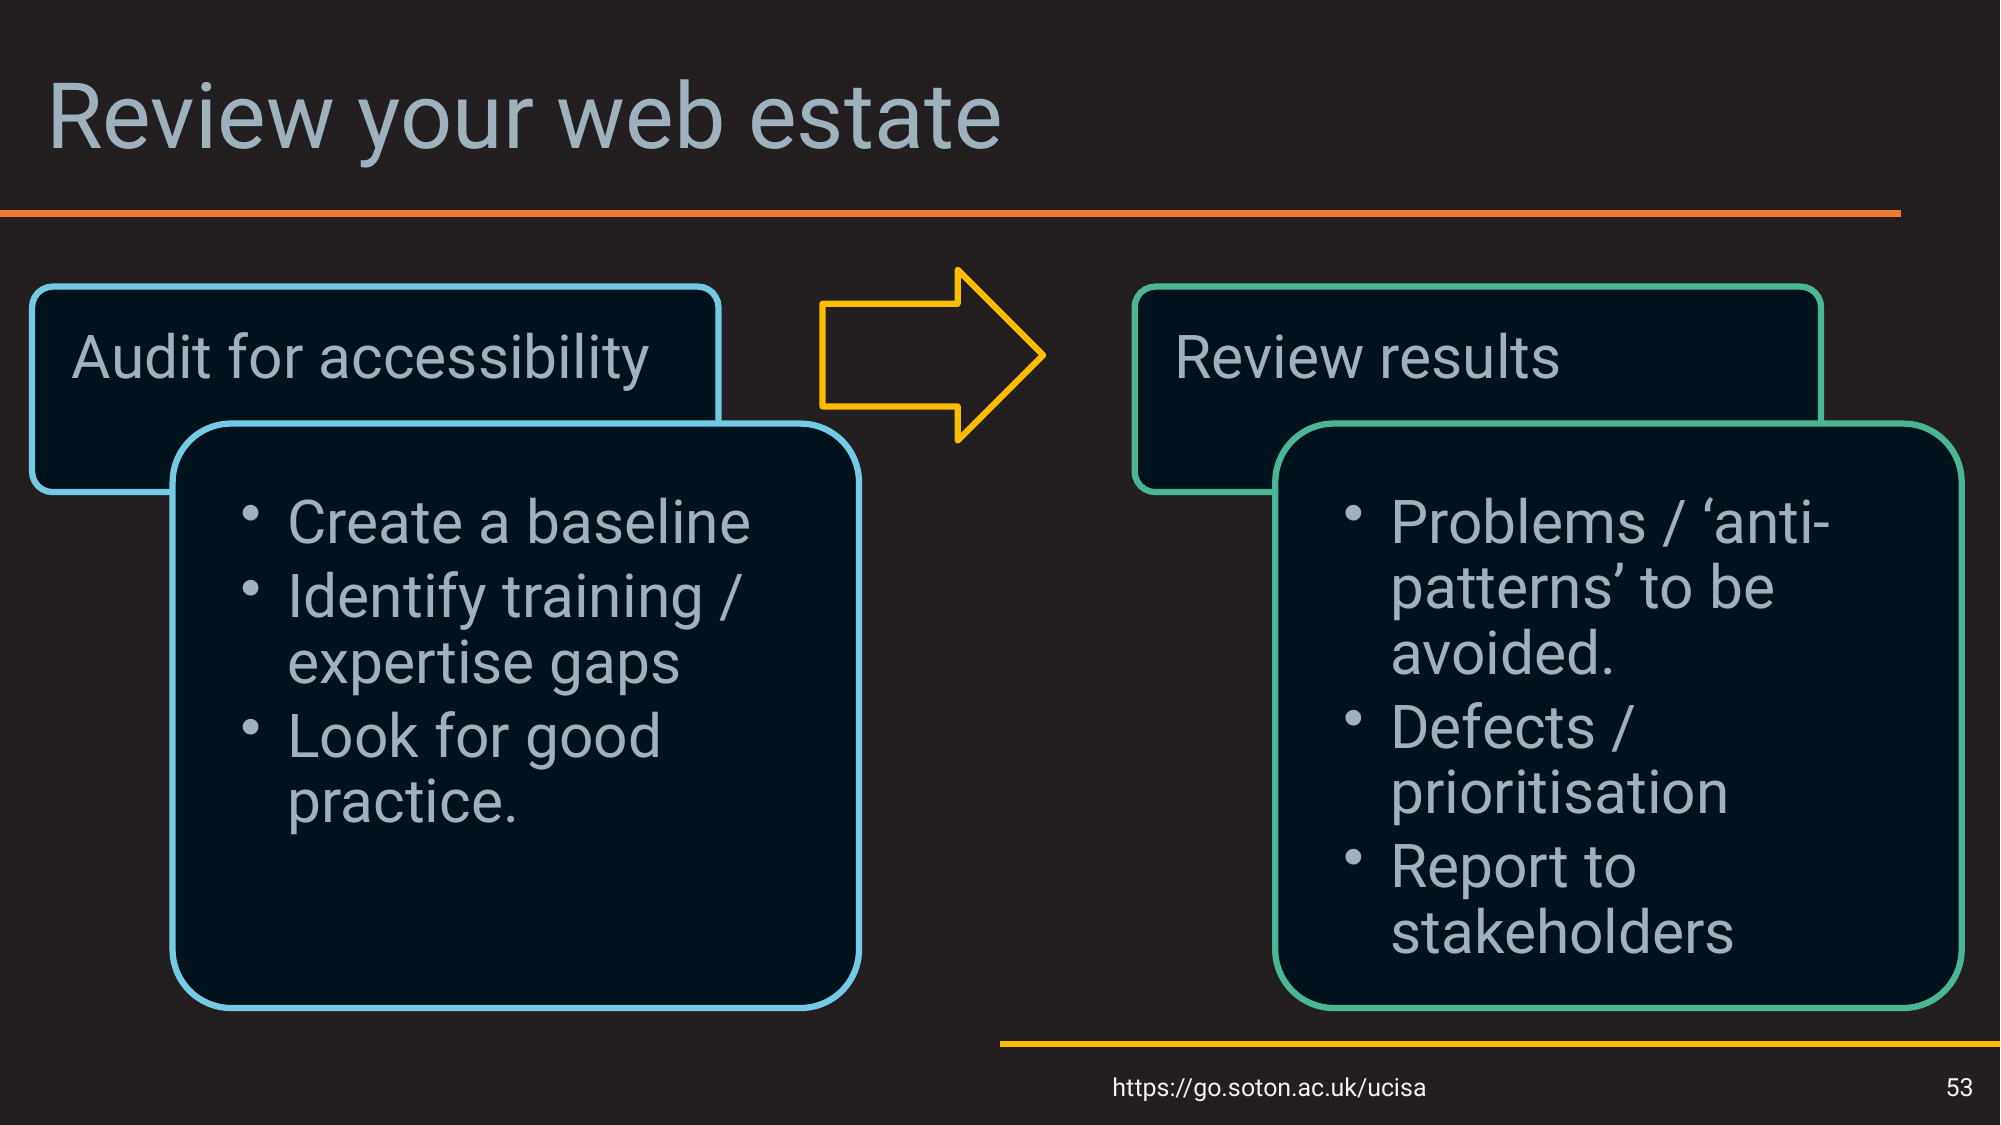

# Review your web estate
Audit for accessibility
Create a baseline
Identify training / expertise gaps
Look for good practice.

Review results
Problems / ‘anti-patterns’ to be avoided.
Defects / prioritisation
Report to stakeholders
53
https://go.soton.ac.uk/ucisa